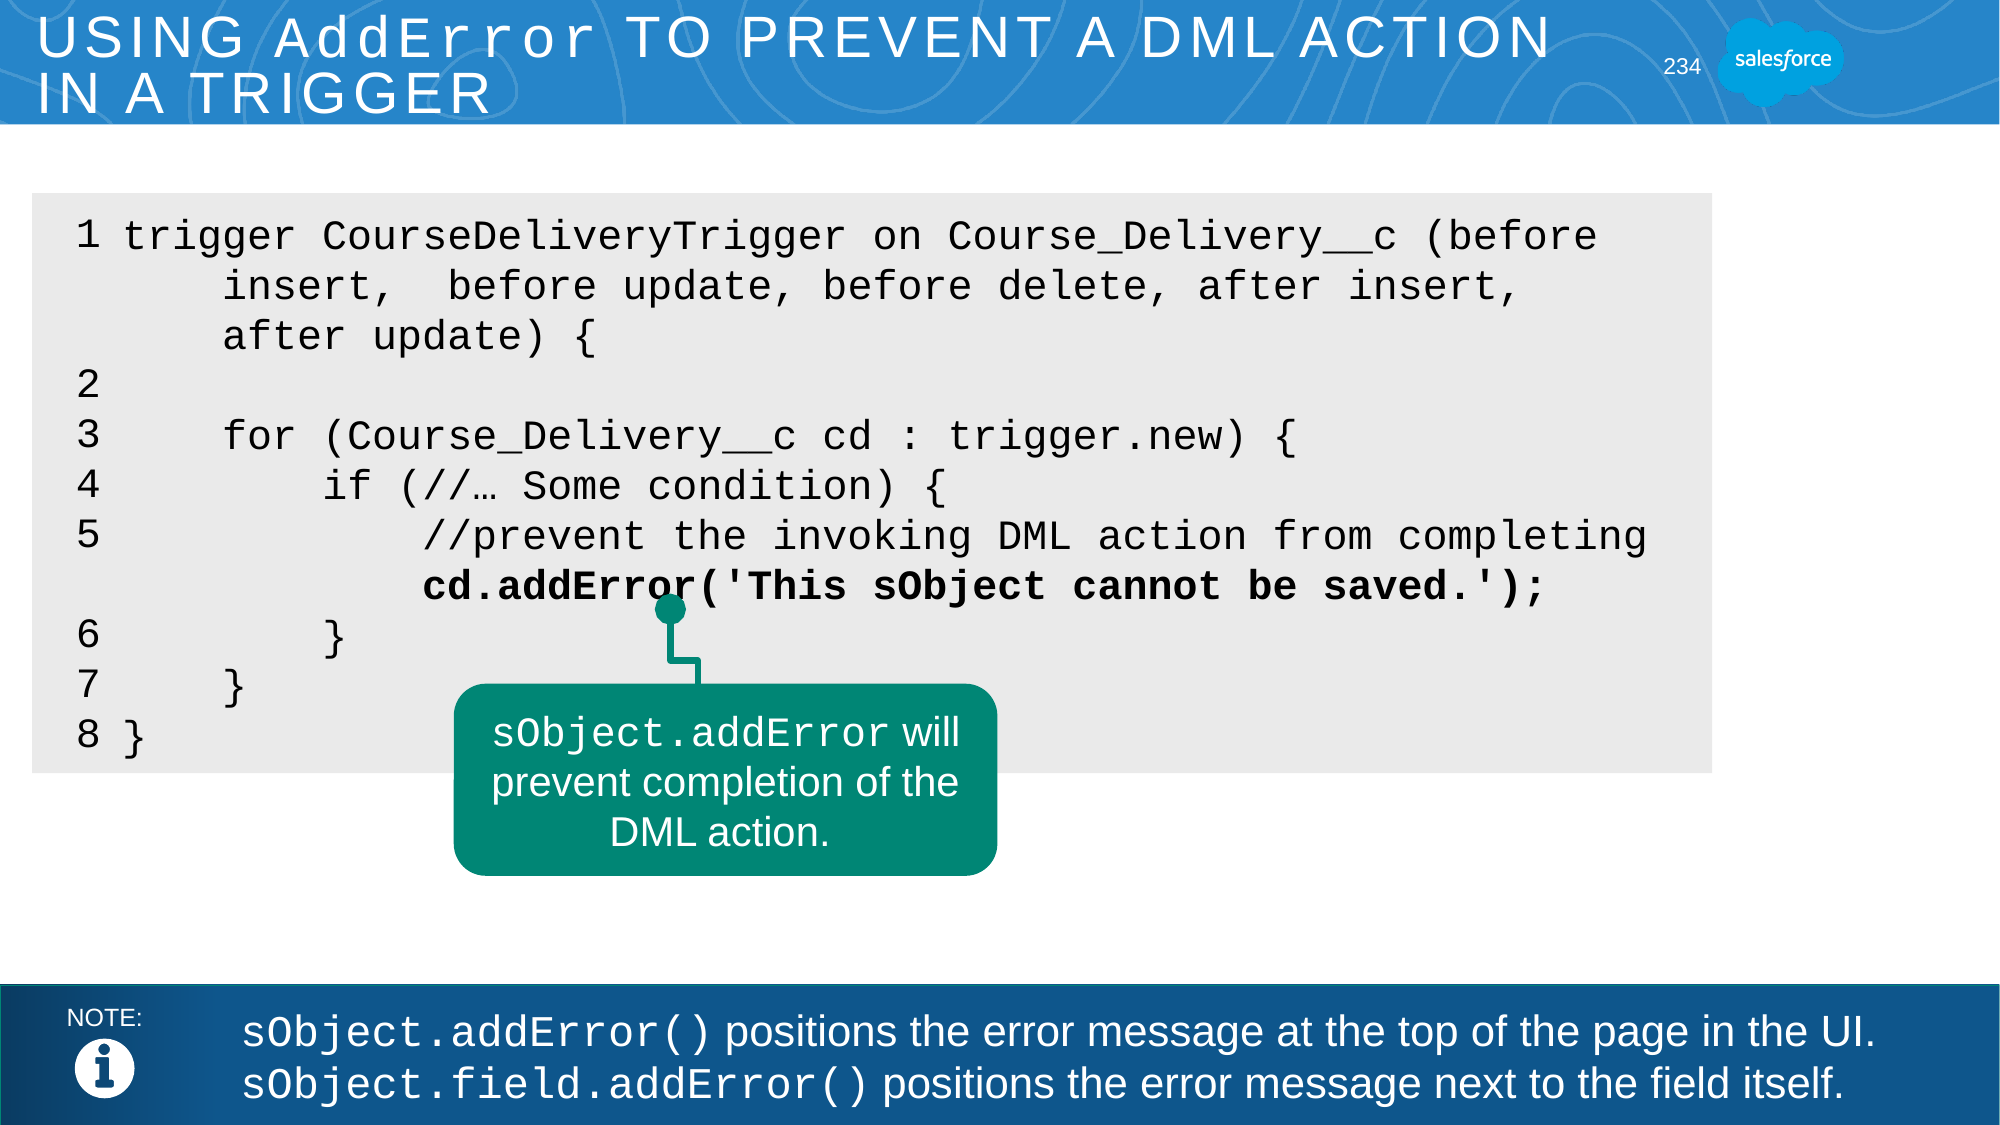

# Using AddError to Prevent a DML Action in a Trigger
234
1

2
3
4
5

6
7
8
trigger CourseDeliveryTrigger on Course_Delivery__c (before
    insert,  before update, before delete, after insert,
    after update) {

    for (Course_Delivery__c cd : trigger.new) {
        if (//… Some condition) {
            //prevent the invoking DML action from completing
            cd.addError('This sObject cannot be saved.');
        }
    }
}
sObject.addError will prevent completion of the DML action.
sObject.addError() positions the error message at the top of the page in the UI. 
sObject.field.addError() positions the error message next to the field itself.
NOTE: